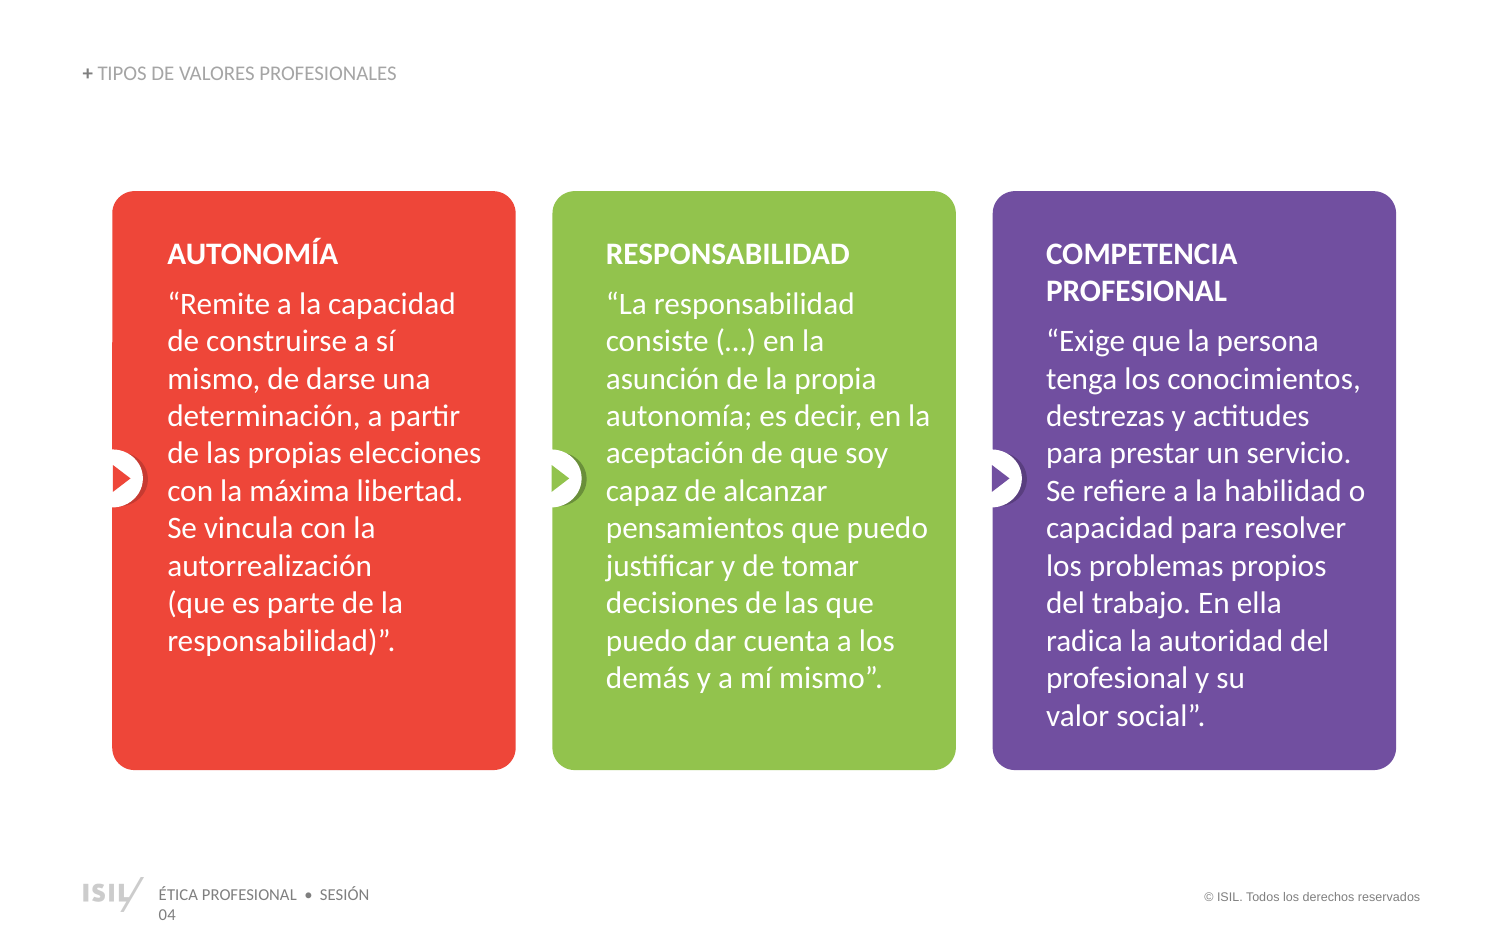

+ TIPOS DE VALORES PROFESIONALES
AUTONOMÍA
“Remite a la capacidad de construirse a sí mismo, de darse una determinación, a partir de las propias elecciones con la máxima libertad. Se vincula con la autorrealización
(que es parte de la responsabilidad)”.
RESPONSABILIDAD
“La responsabilidad consiste (…) en la asunción de la propia autonomía; es decir, en la aceptación de que soy capaz de alcanzar pensamientos que puedo justificar y de tomar decisiones de las que puedo dar cuenta a los demás y a mí mismo”.
COMPETENCIA PROFESIONAL
“Exige que la persona tenga los conocimientos, destrezas y actitudes para prestar un servicio. Se refiere a la habilidad o capacidad para resolver los problemas propios del trabajo. En ella
radica la autoridad del profesional y su
valor social”.